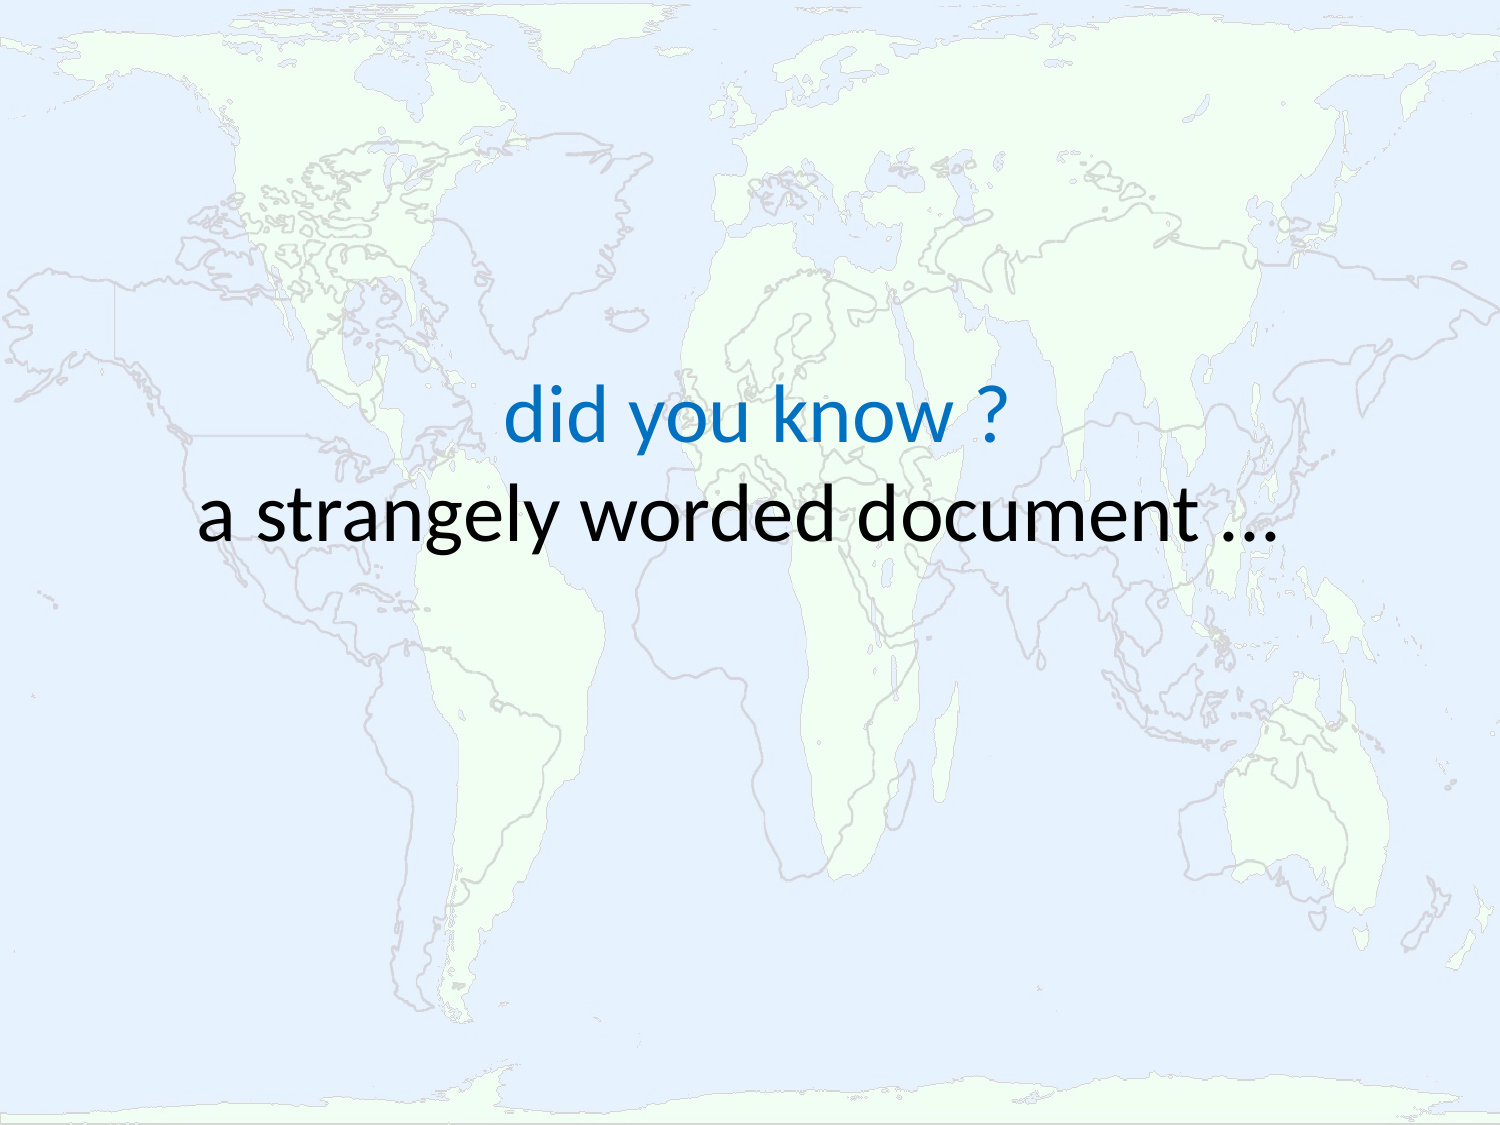

# did you know ? a strangely worded document ...